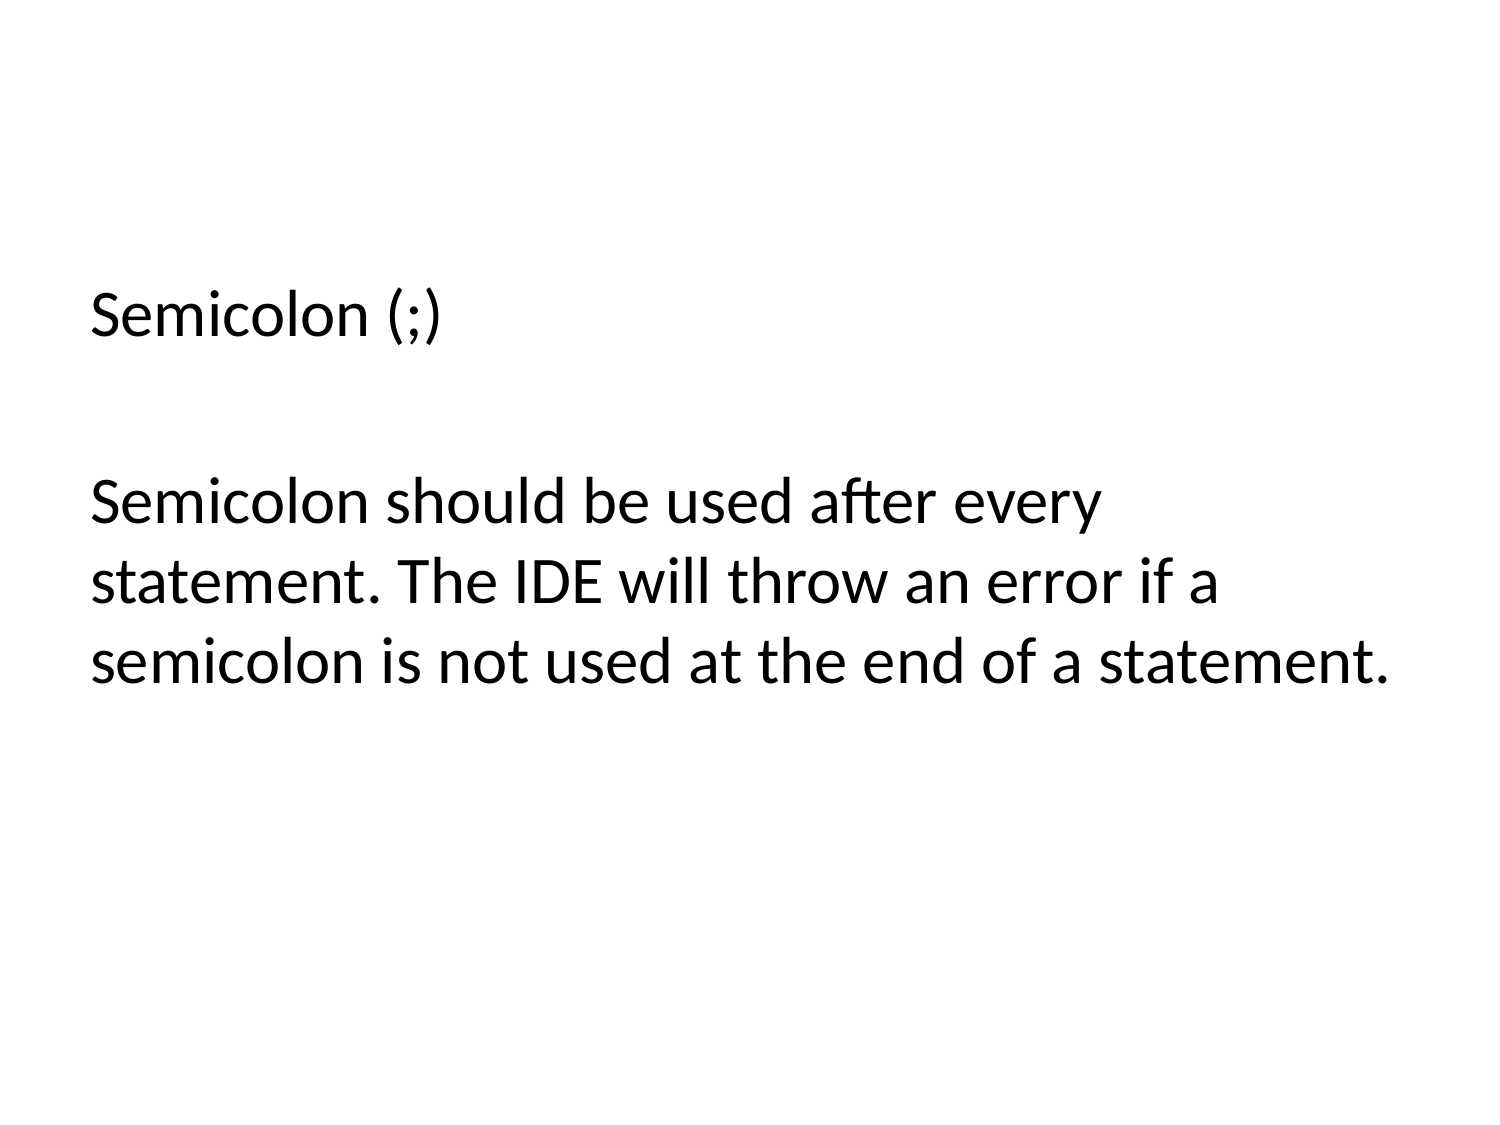

#
Semicolon (;)

Semicolon should be used after every statement. The IDE will throw an error if a semicolon is not used at the end of a statement.